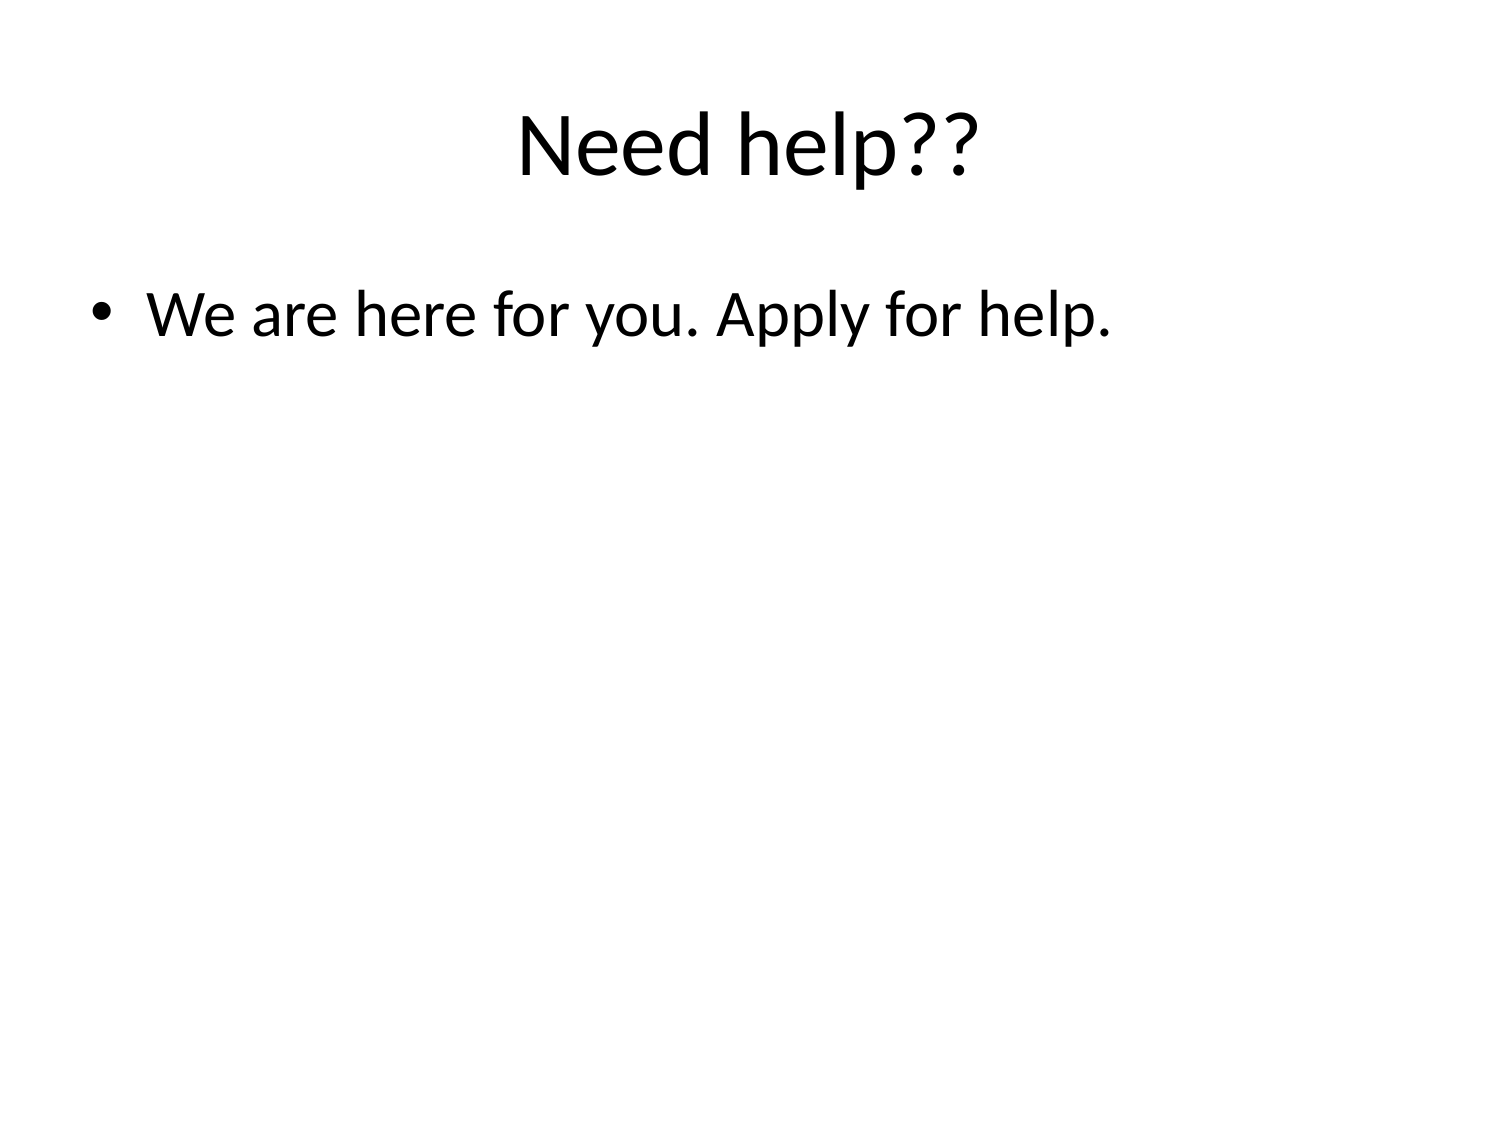

# Need help??
We are here for you. Apply for help.